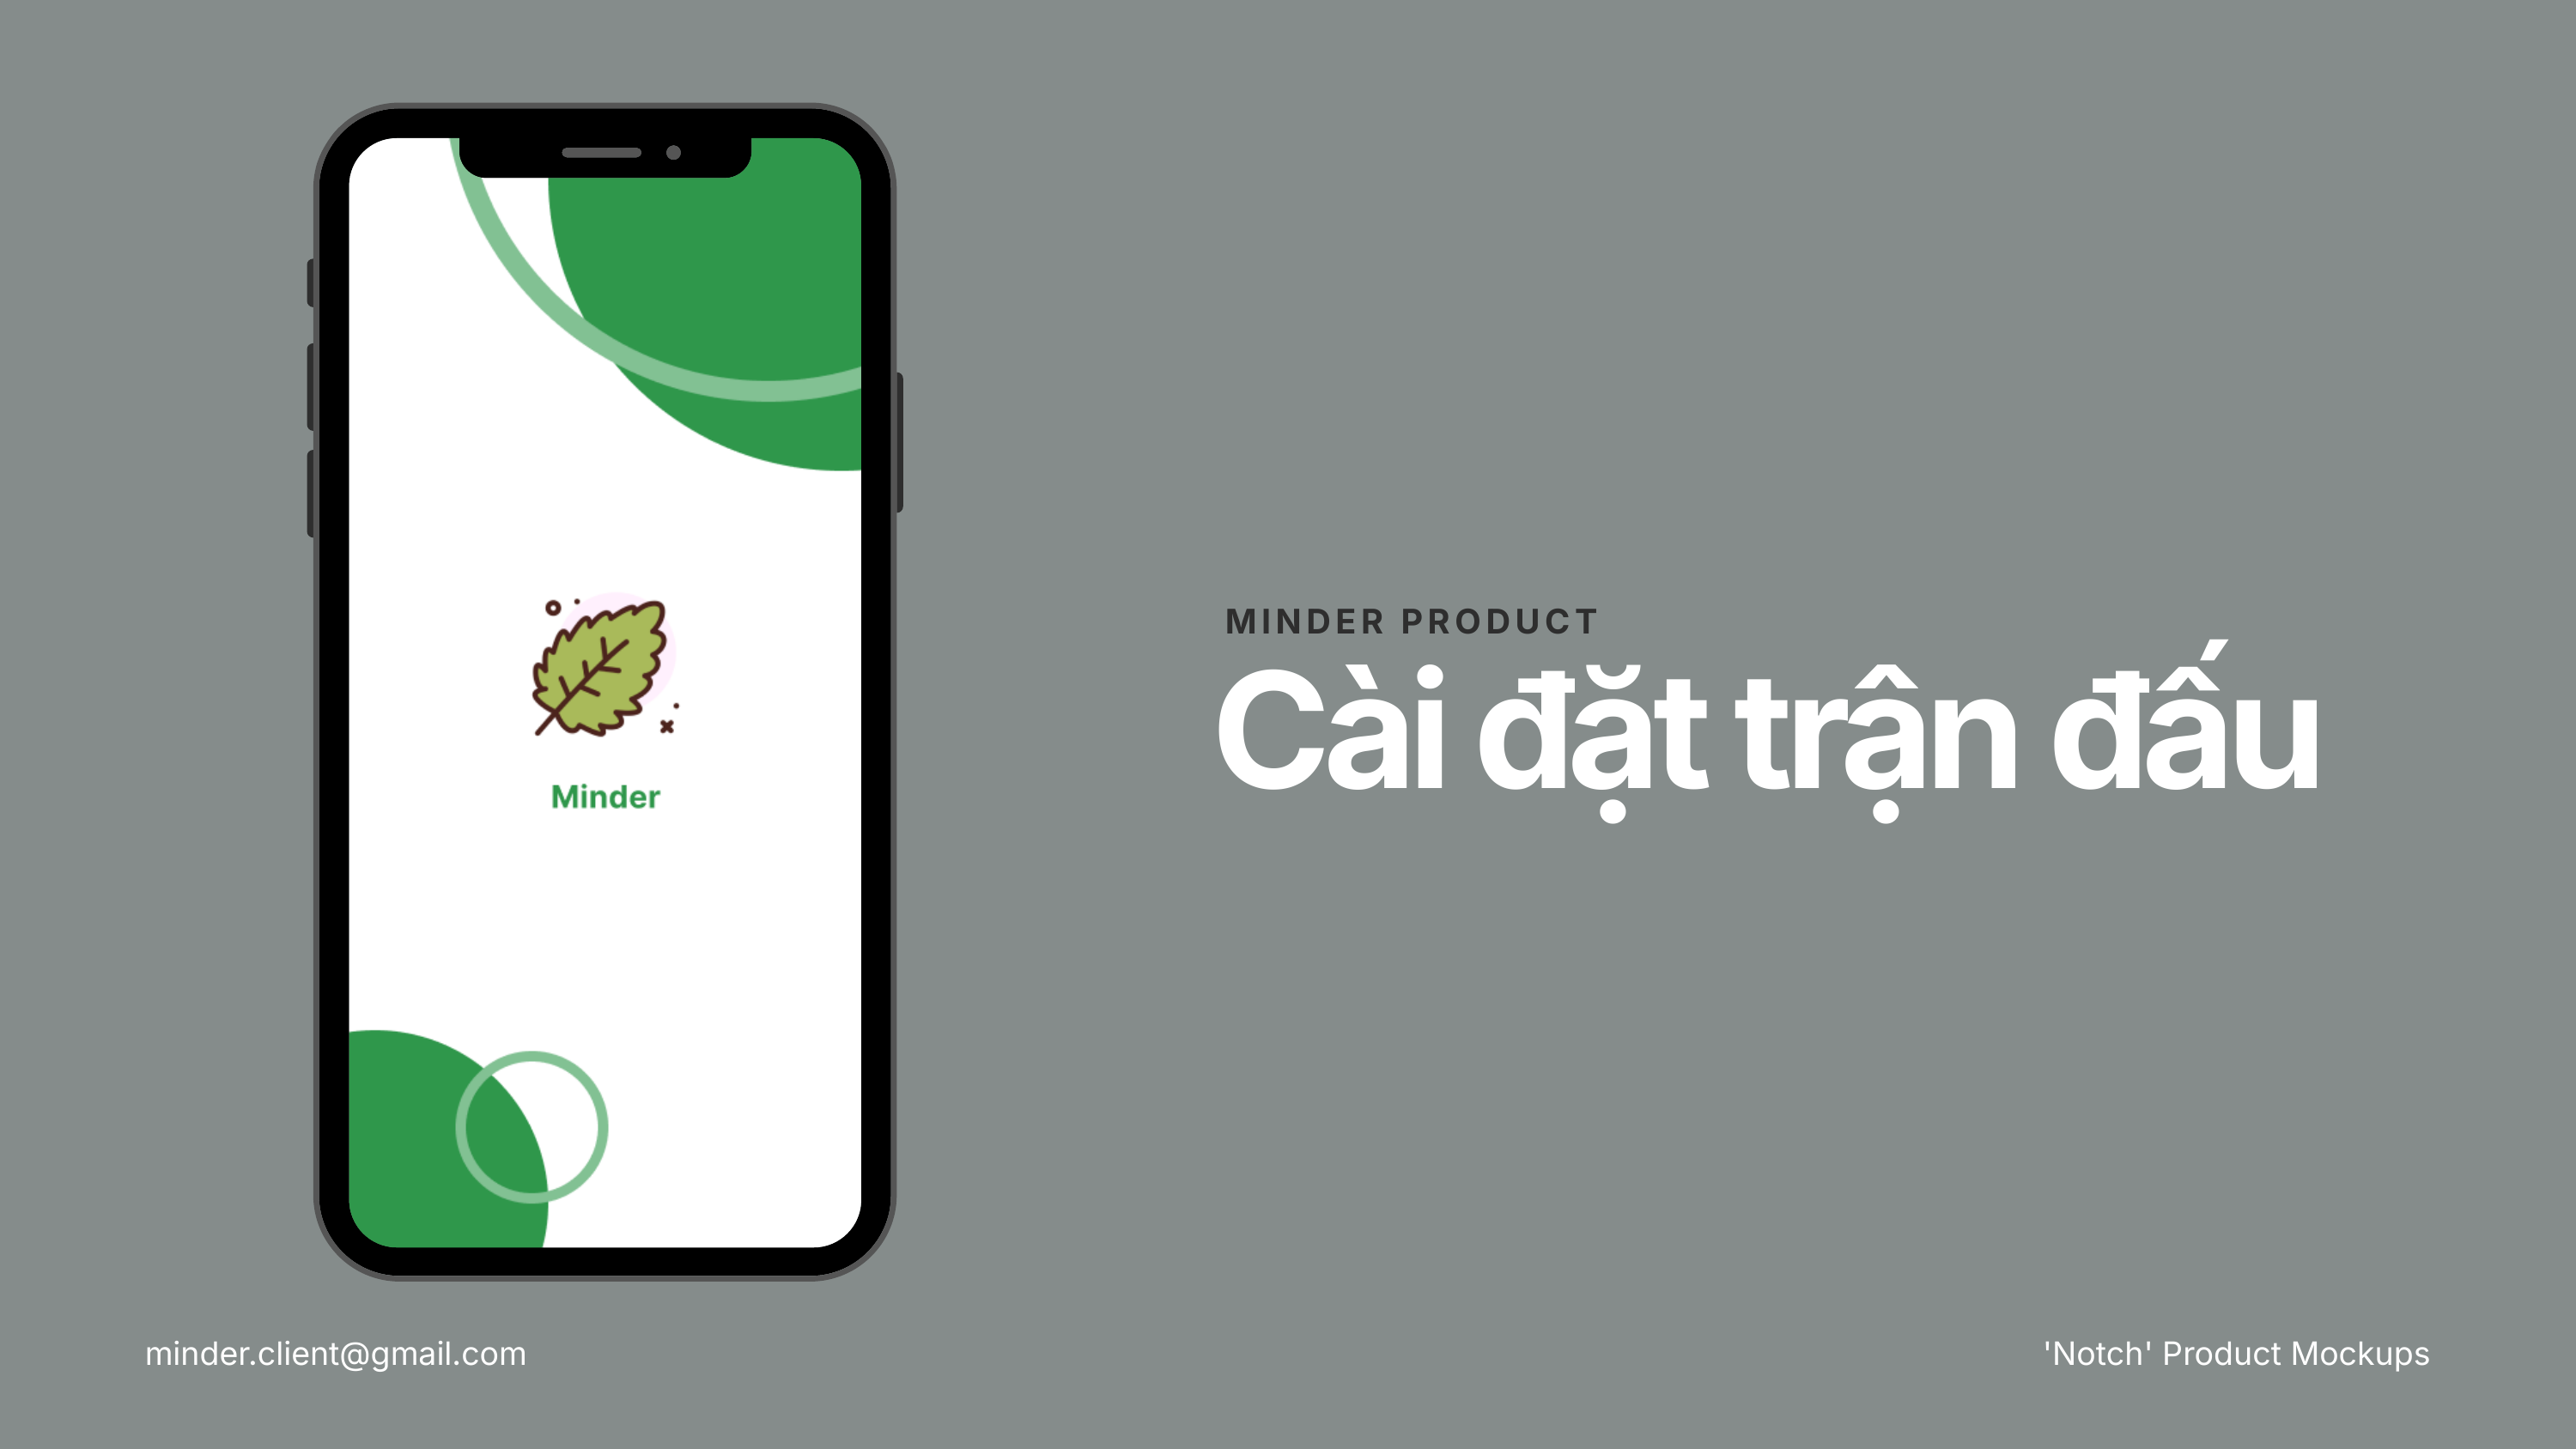

MINDER PRODUCT
Cài đặt trận đấu
minder.client@gmail.com
'Notch' Product Mockups